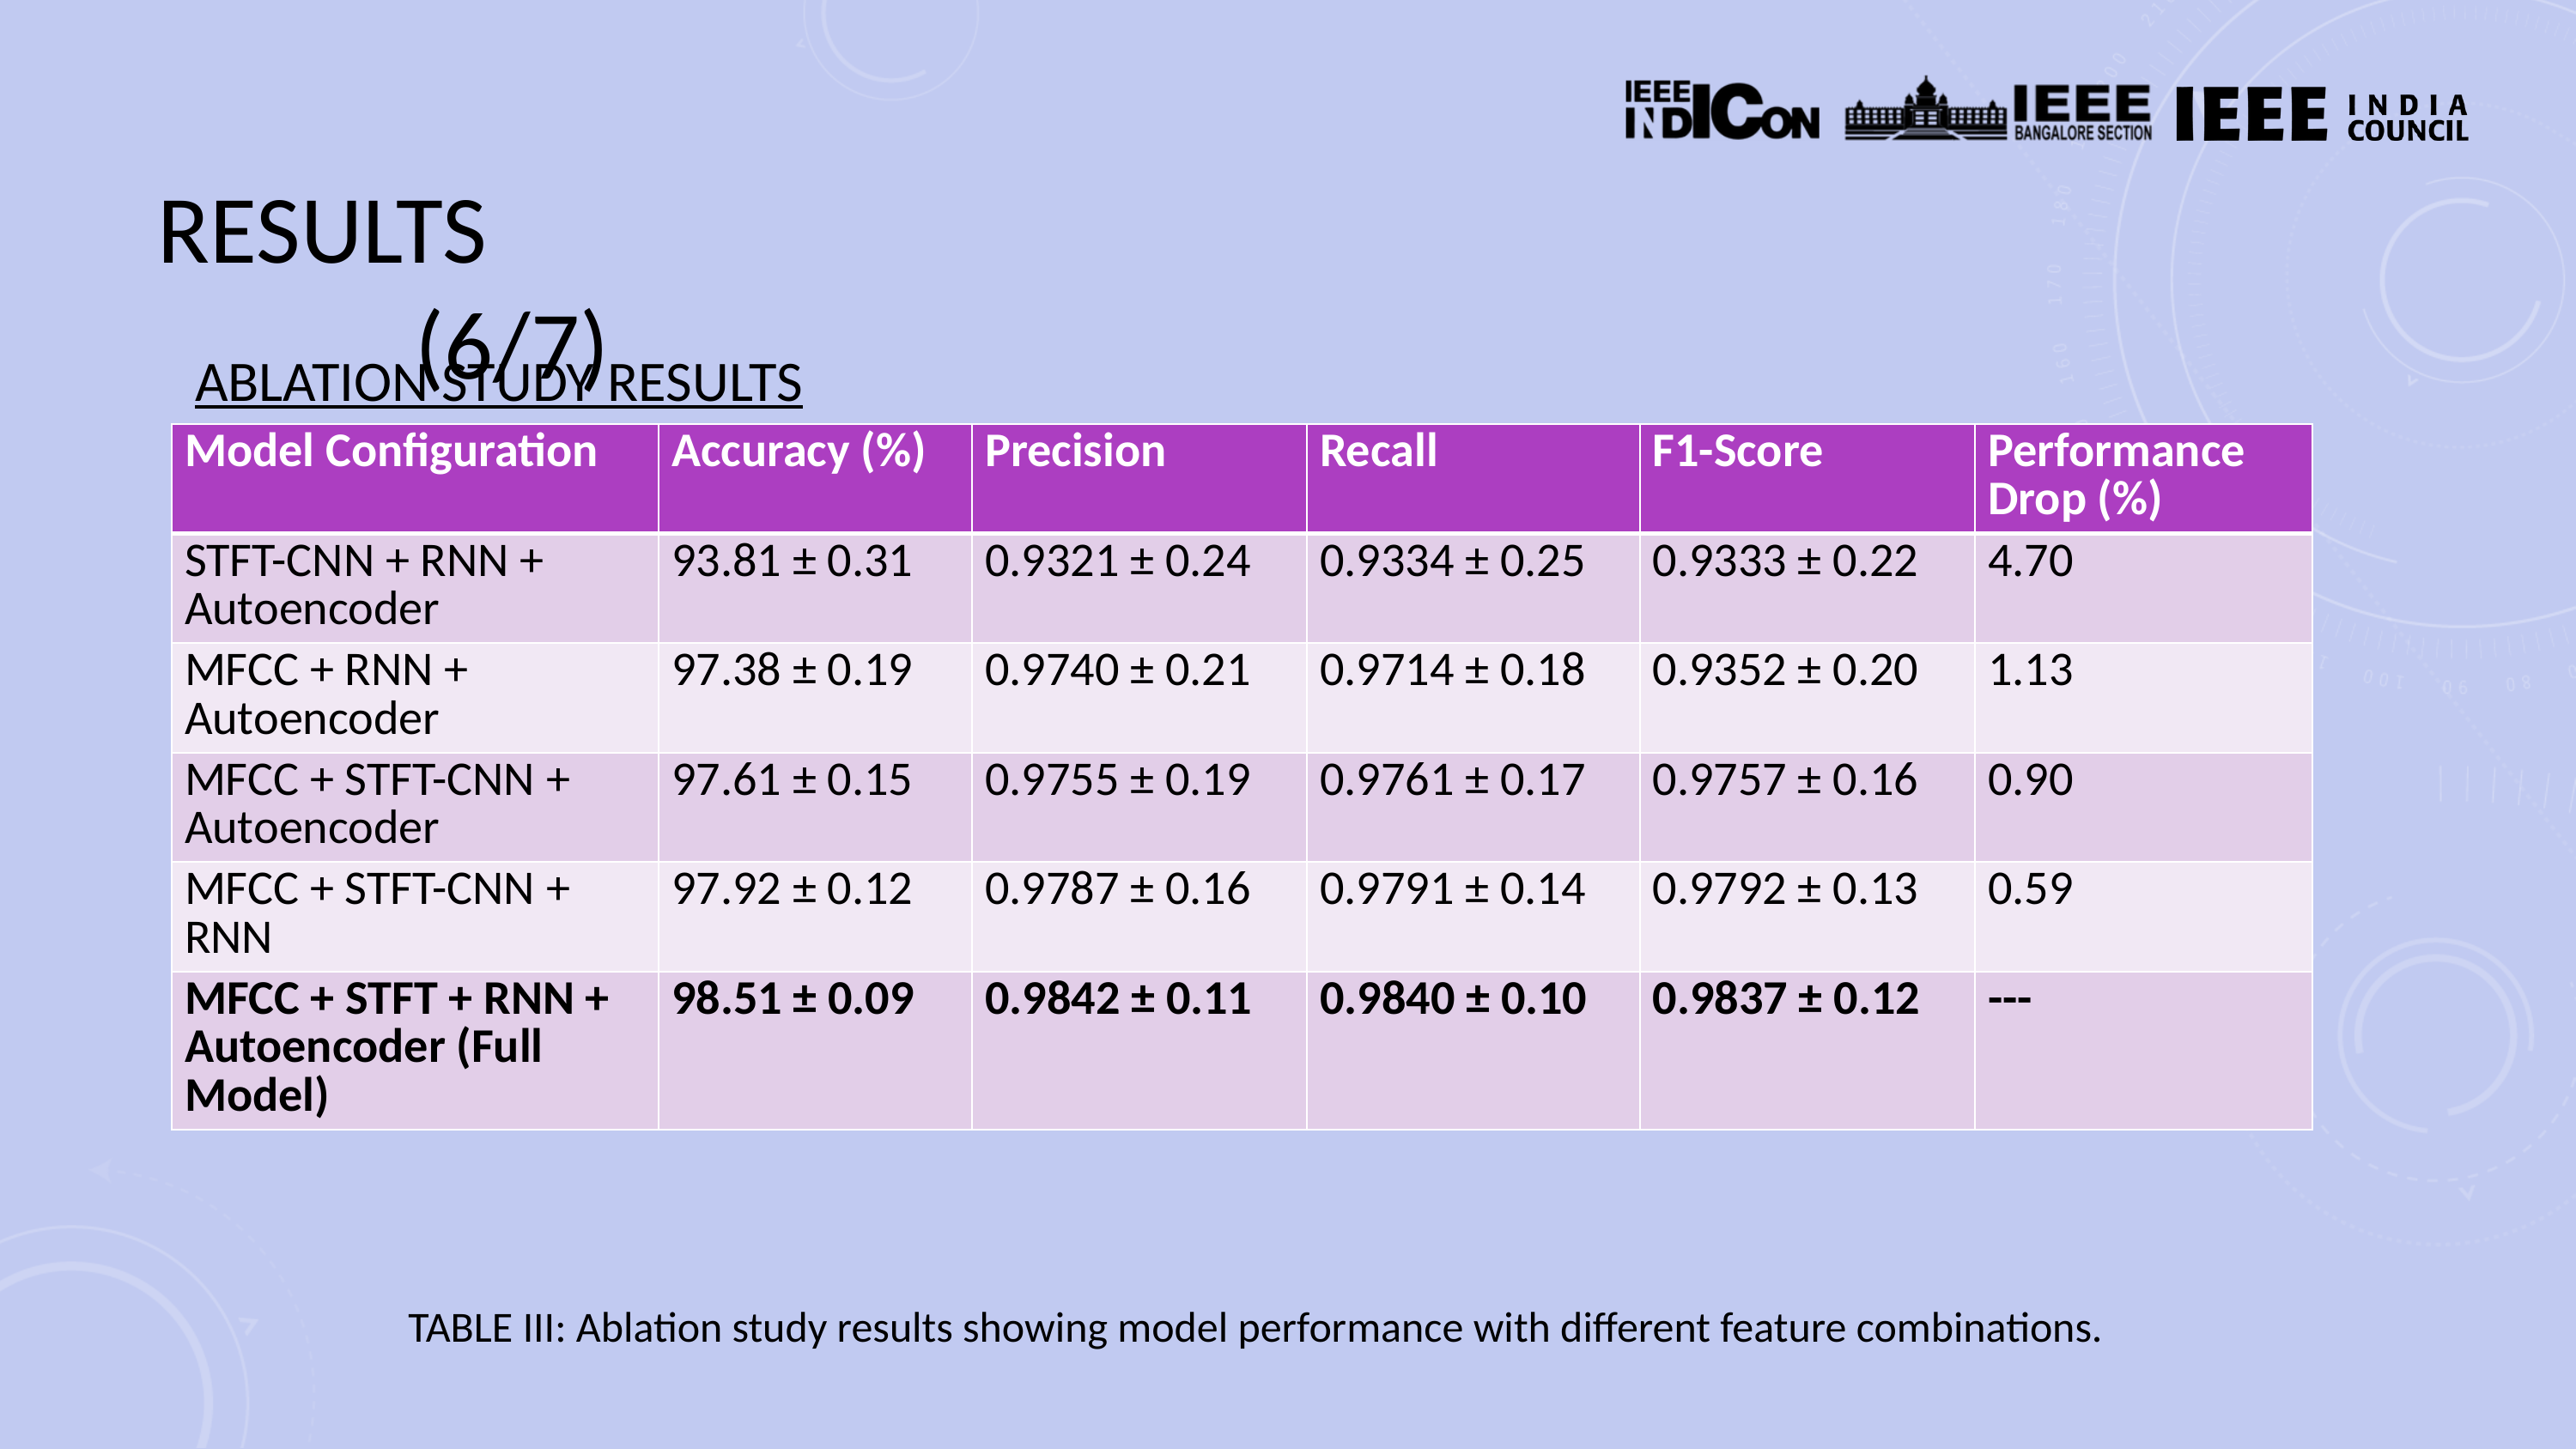

# Results																(6/7)
ABLATION STUDY RESULTS
| Model Configuration | Accuracy (%) | Precision | Recall | F1-Score | Performance Drop (%) |
| --- | --- | --- | --- | --- | --- |
| STFT-CNN + RNN + Autoencoder | 93.81 ± 0.31 | 0.9321 ± 0.24 | 0.9334 ± 0.25 | 0.9333 ± 0.22 | 4.70 |
| MFCC + RNN + Autoencoder | 97.38 ± 0.19 | 0.9740 ± 0.21 | 0.9714 ± 0.18 | 0.9352 ± 0.20 | 1.13 |
| MFCC + STFT-CNN + Autoencoder | 97.61 ± 0.15 | 0.9755 ± 0.19 | 0.9761 ± 0.17 | 0.9757 ± 0.16 | 0.90 |
| MFCC + STFT-CNN + RNN | 97.92 ± 0.12 | 0.9787 ± 0.16 | 0.9791 ± 0.14 | 0.9792 ± 0.13 | 0.59 |
| MFCC + STFT + RNN + Autoencoder (Full Model) | 98.51 ± 0.09 | 0.9842 ± 0.11 | 0.9840 ± 0.10 | 0.9837 ± 0.12 | --- |
TABLE III: Ablation study results showing model performance with different feature combinations.